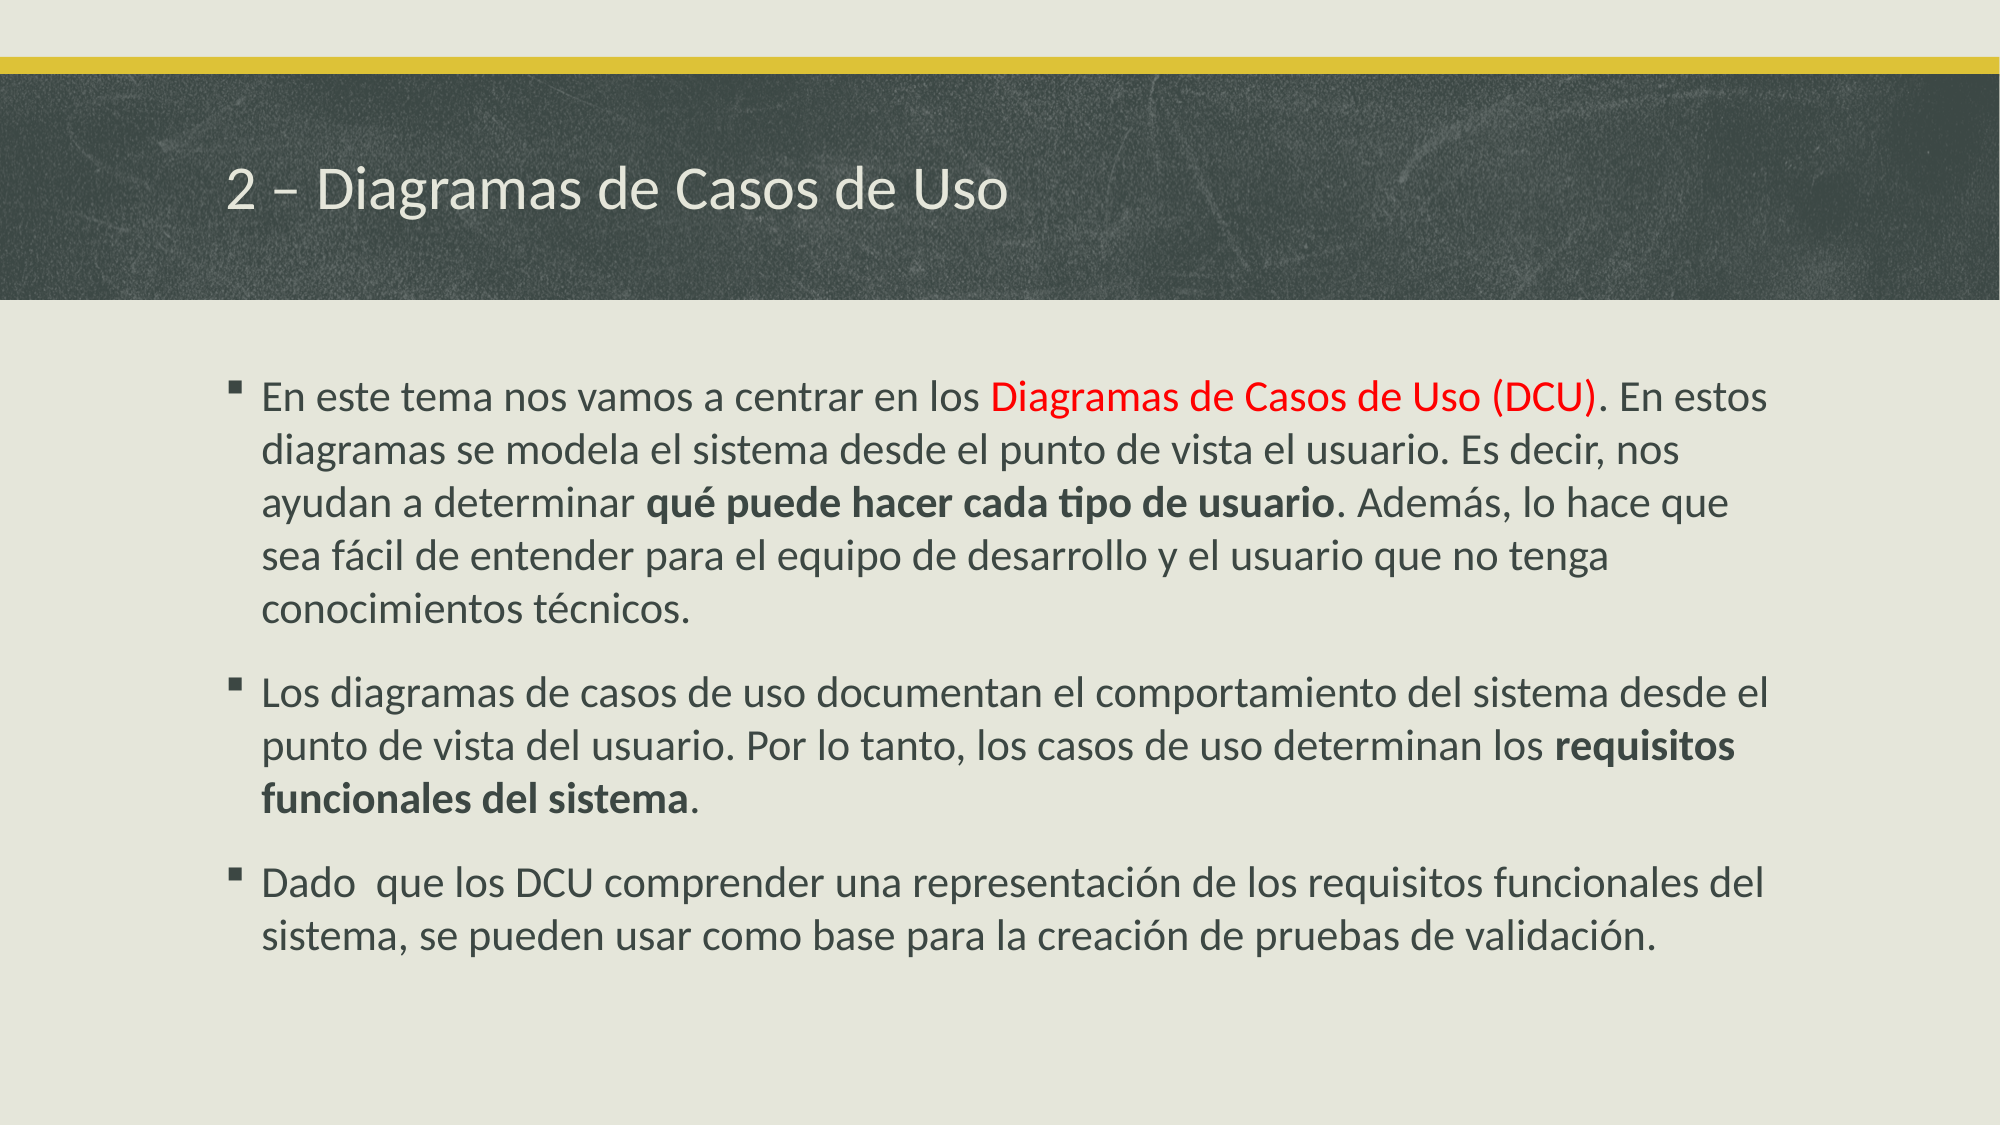

# 2 – Diagramas de Casos de Uso
En este tema nos vamos a centrar en los Diagramas de Casos de Uso (DCU). En estos diagramas se modela el sistema desde el punto de vista el usuario. Es decir, nos ayudan a determinar qué puede hacer cada tipo de usuario. Además, lo hace que sea fácil de entender para el equipo de desarrollo y el usuario que no tenga conocimientos técnicos.
Los diagramas de casos de uso documentan el comportamiento del sistema desde el punto de vista del usuario. Por lo tanto, los casos de uso determinan los requisitos funcionales del sistema.
Dado  que los DCU comprender una representación de los requisitos funcionales del sistema, se pueden usar como base para la creación de pruebas de validación.